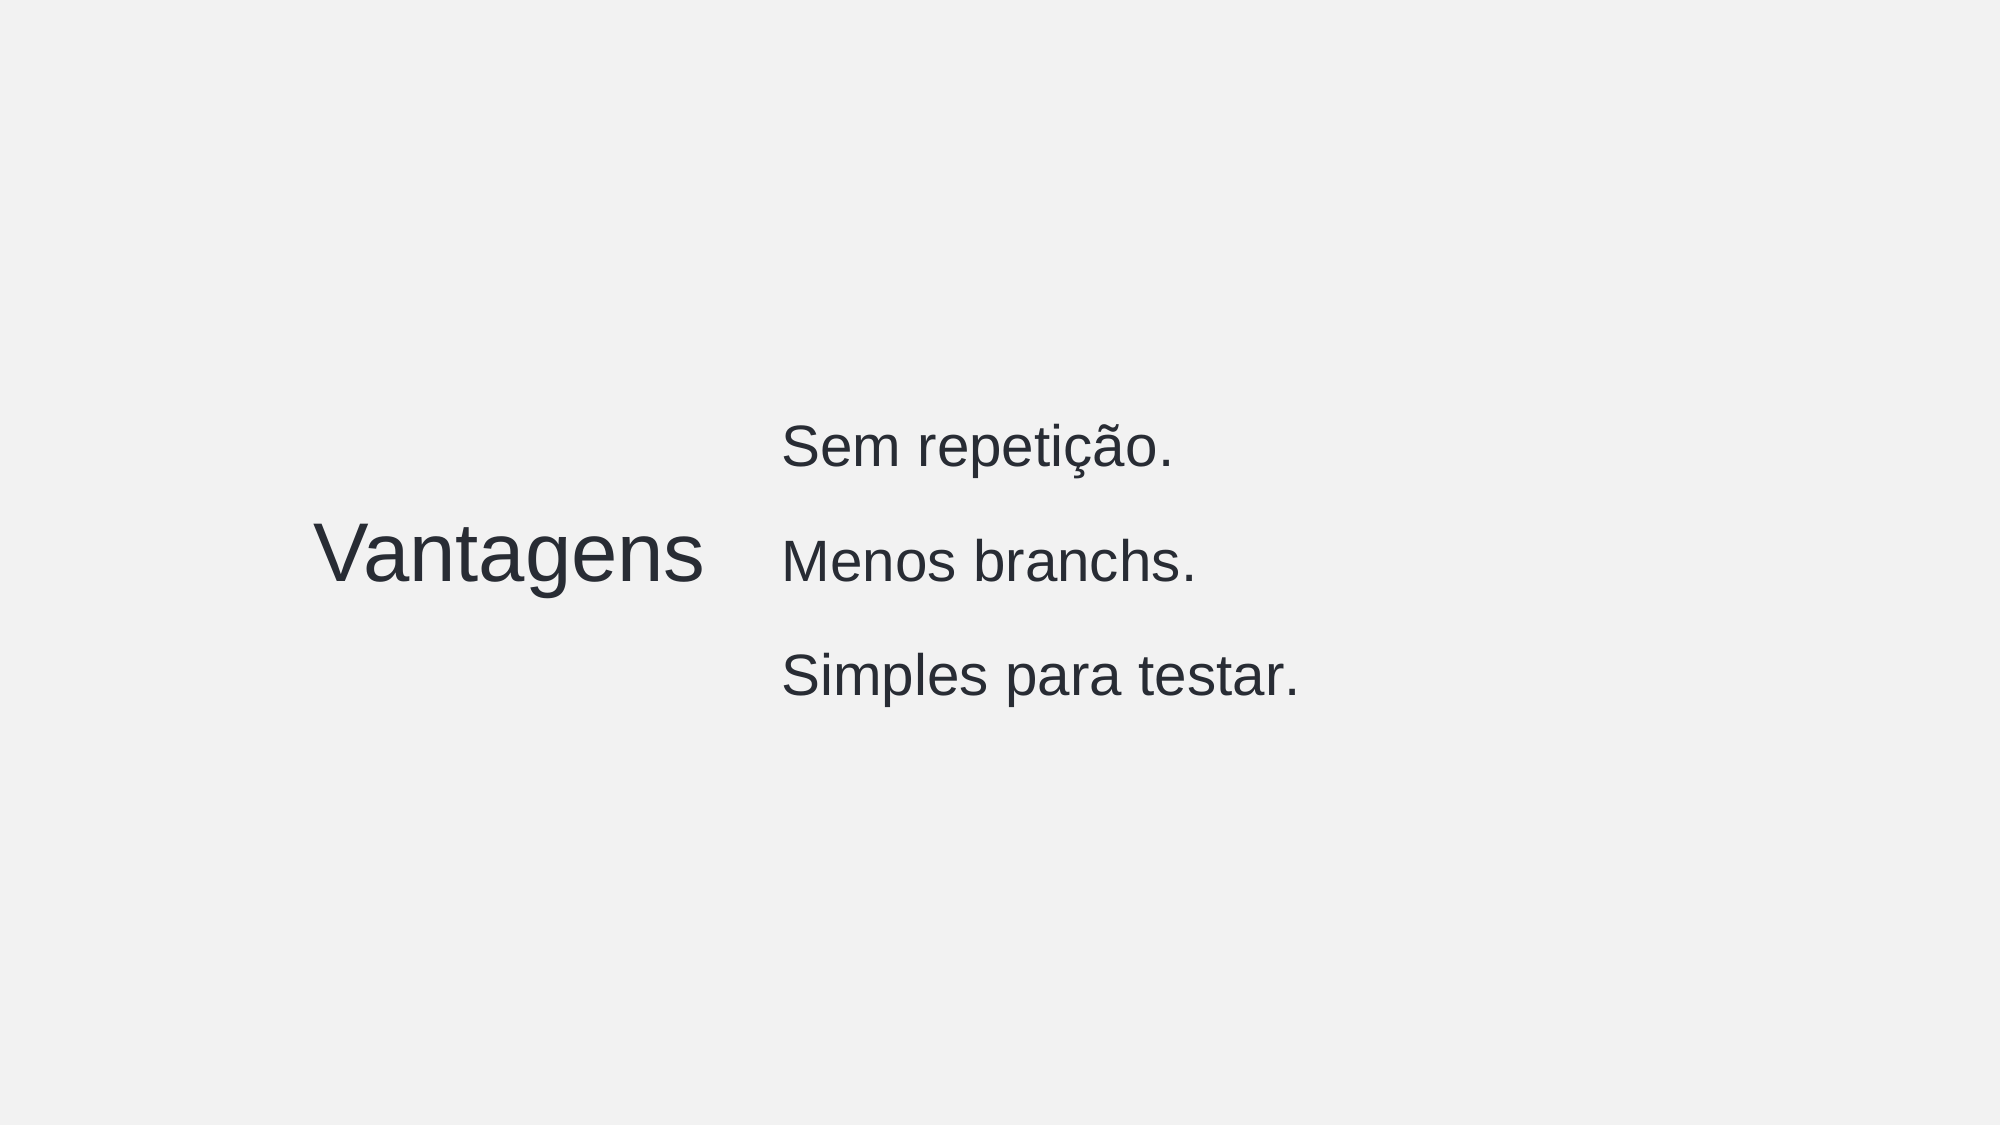

Sem repetição.
Menos branchs.
Simples para testar.
# Vantagens